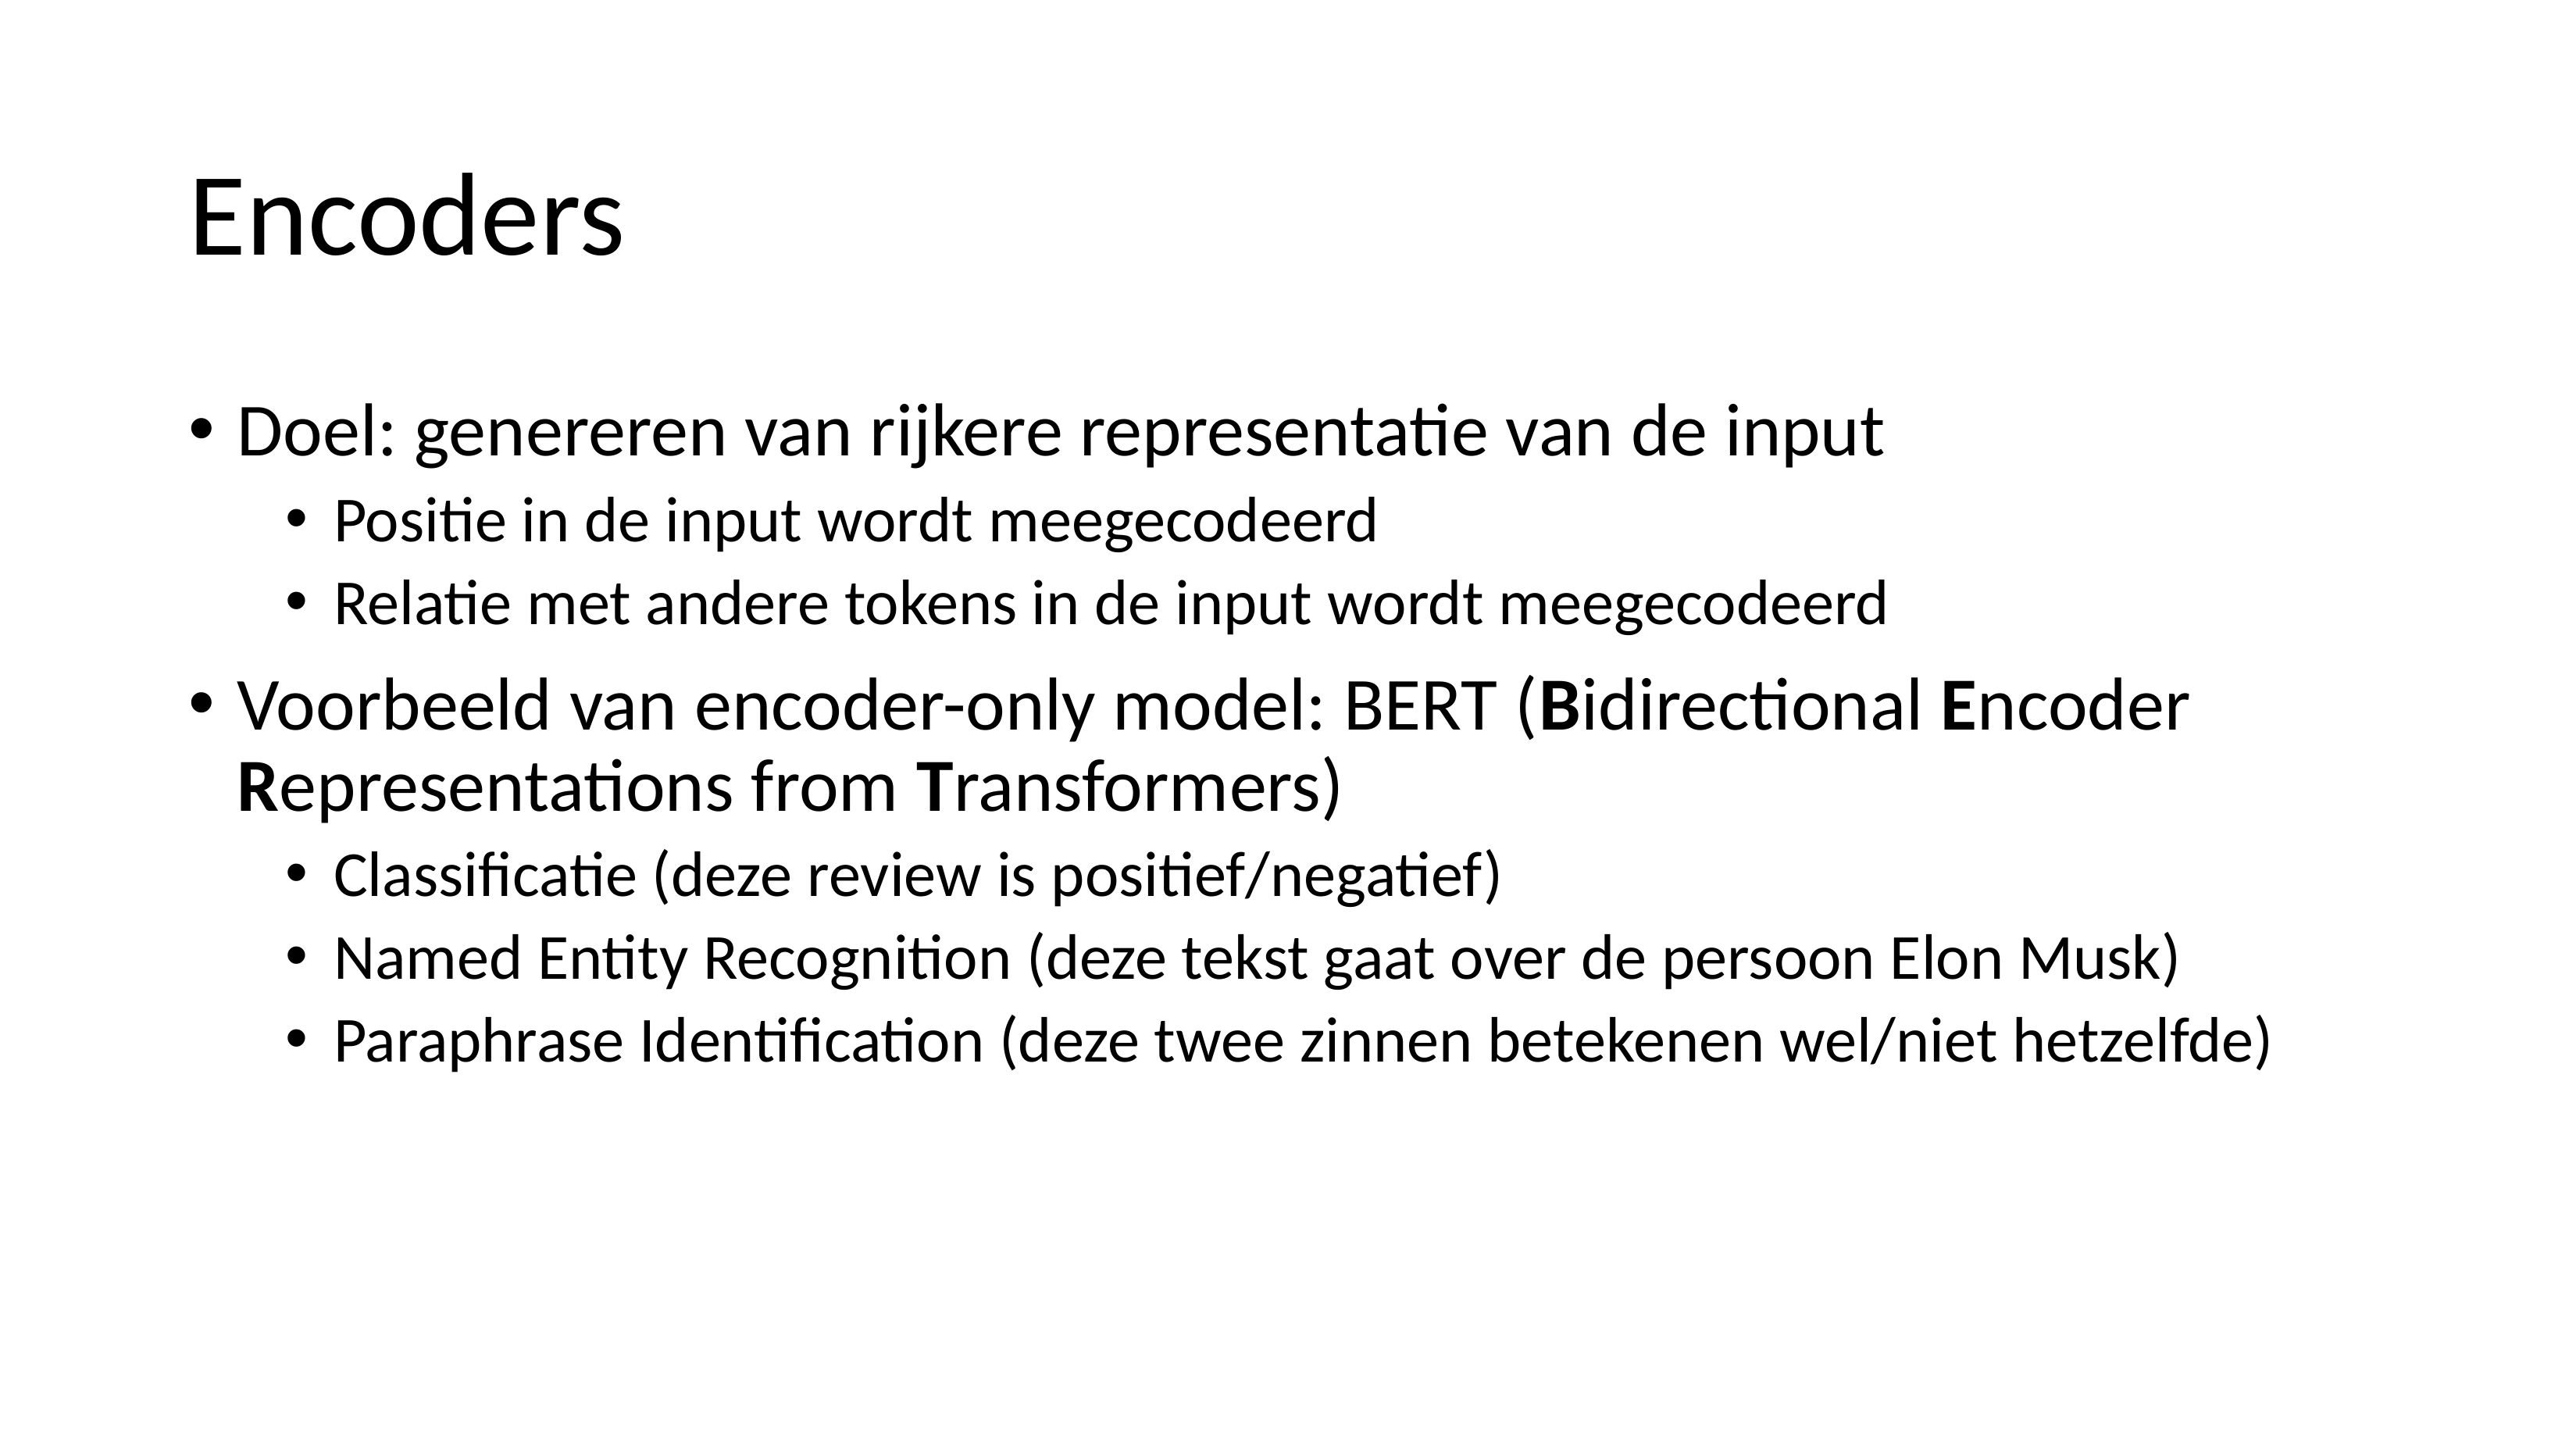

# Encoders
Doel: genereren van rijkere representatie van de input
Positie in de input wordt meegecodeerd
Relatie met andere tokens in de input wordt meegecodeerd
Voorbeeld van encoder-only model: BERT (Bidirectional Encoder Representations from Transformers)
Classificatie (deze review is positief/negatief)
Named Entity Recognition (deze tekst gaat over de persoon Elon Musk)
Paraphrase Identification (deze twee zinnen betekenen wel/niet hetzelfde)